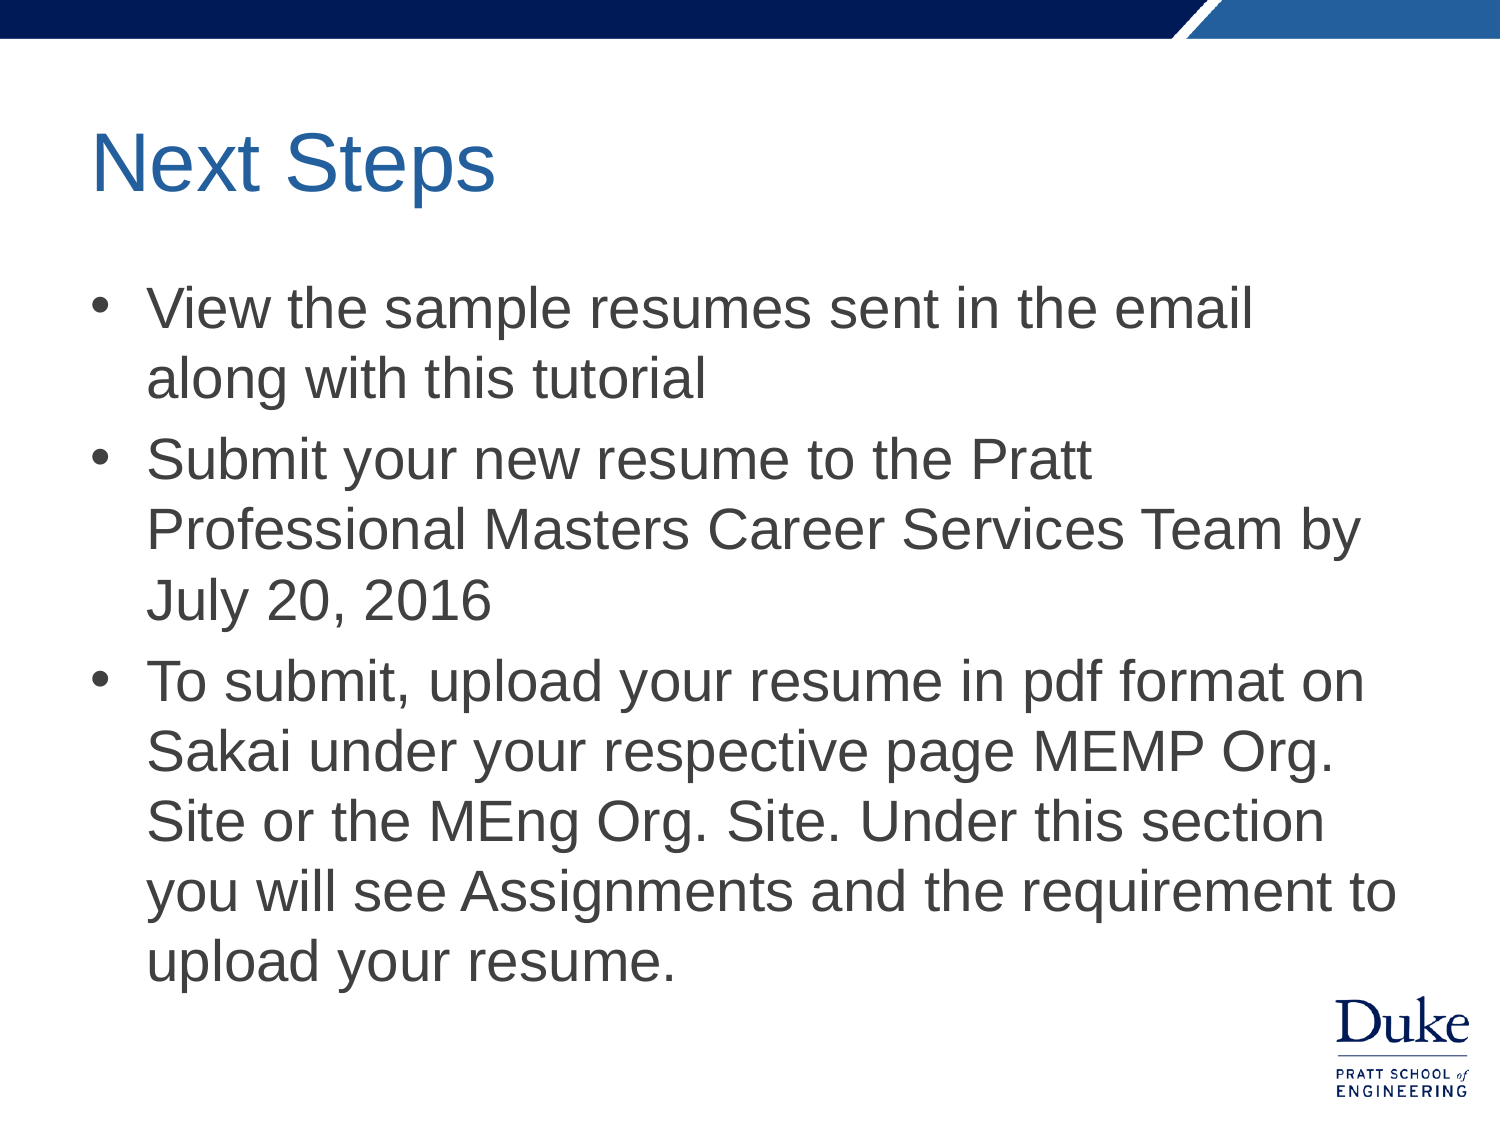

# Next Steps
View the sample resumes sent in the email along with this tutorial
Submit your new resume to the Pratt Professional Masters Career Services Team by July 20, 2016
To submit, upload your resume in pdf format on Sakai under your respective page MEMP Org. Site or the MEng Org. Site. Under this section you will see Assignments and the requirement to upload your resume.